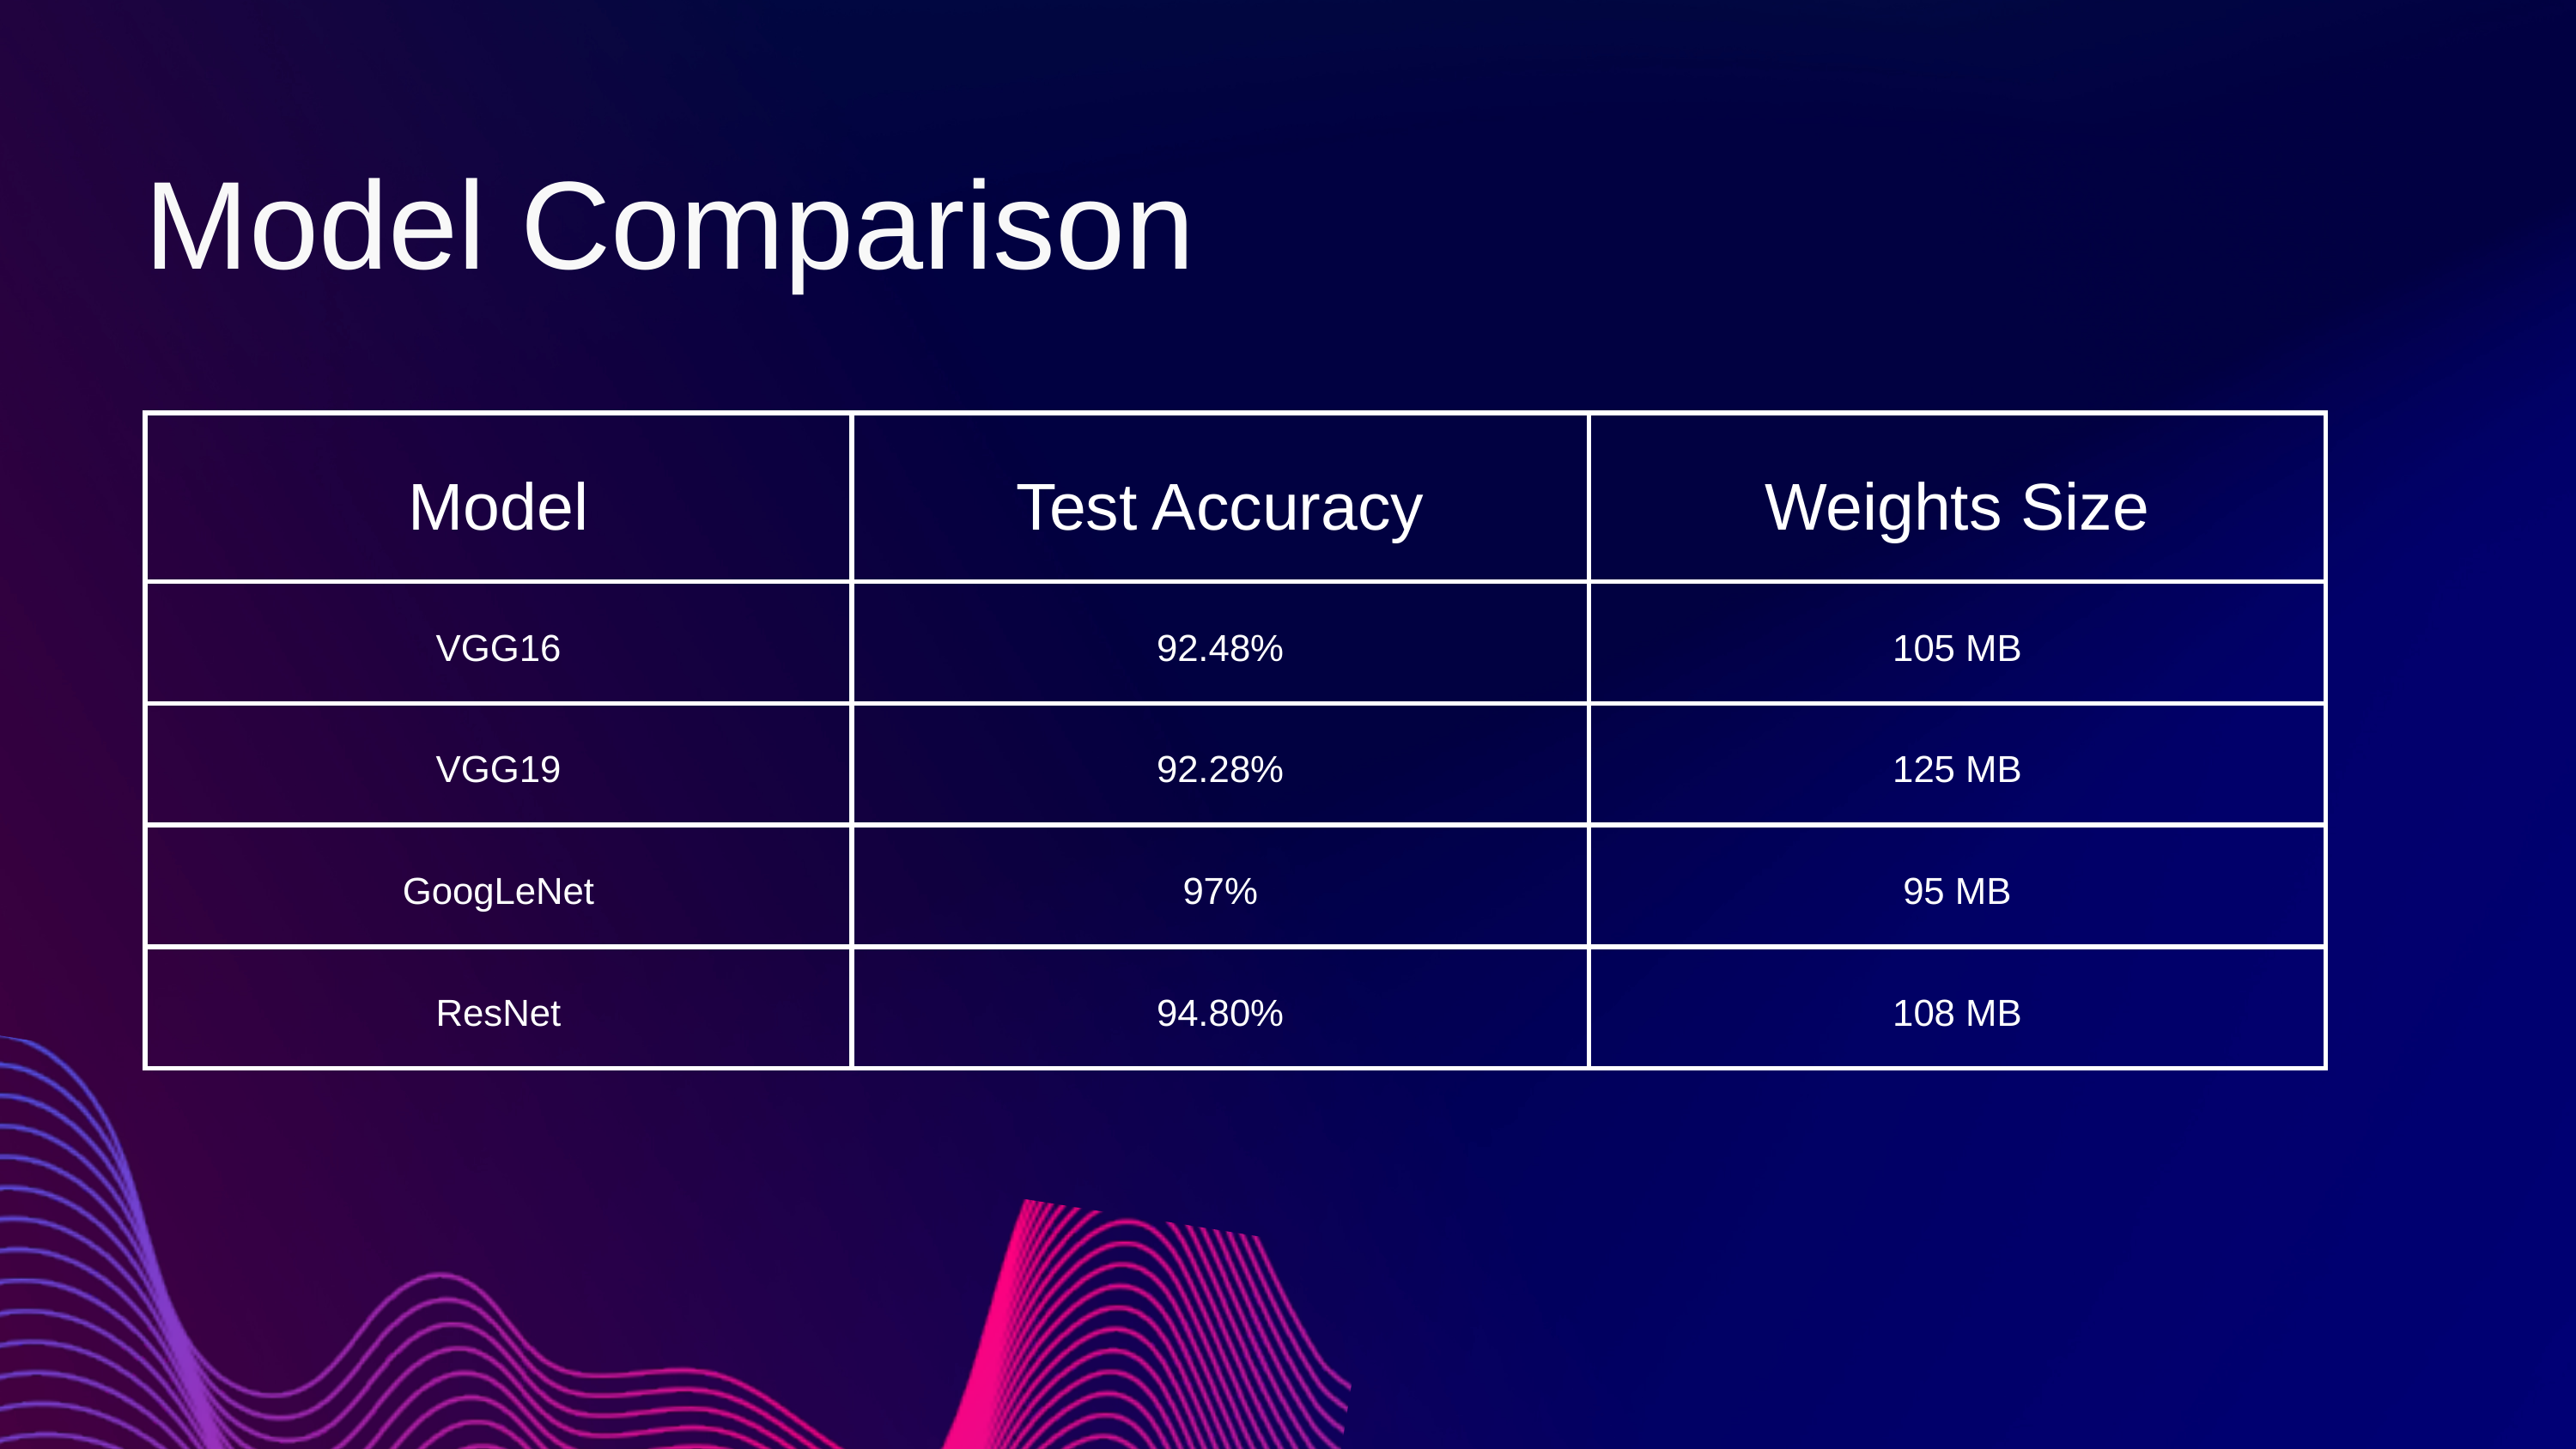

Model Comparison
| Model | Test Accuracy | Weights Size |
| --- | --- | --- |
| VGG16 | 92.48% | 105 MB |
| VGG19 | 92.28% | 125 MB |
| GoogLeNet | 97% | 95 MB |
| ResNet | 94.80% | 108 MB |